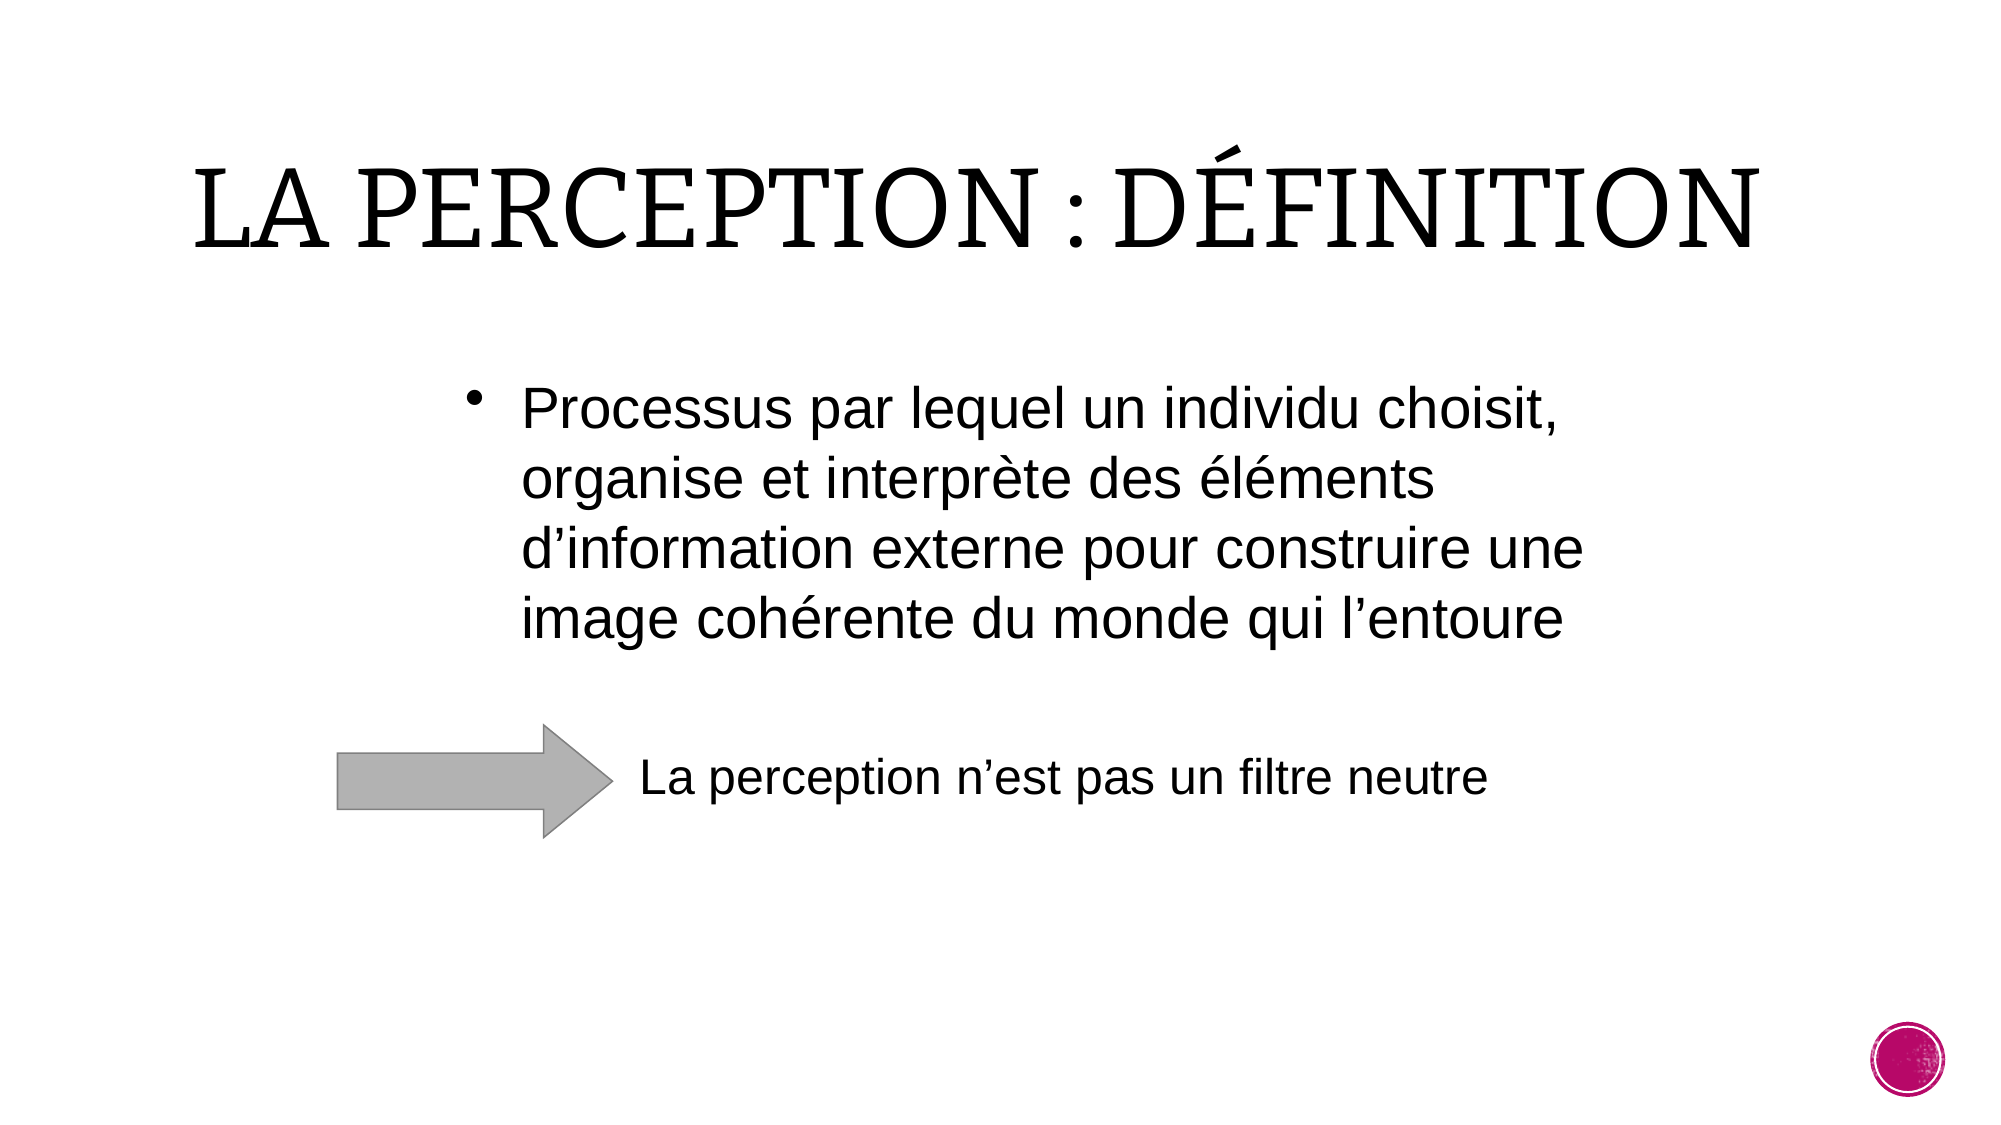

# La perception : définition
Processus par lequel un individu choisit, organise et interprète des éléments d’information externe pour construire une image cohérente du monde qui l’entoure

La perception n’est pas un filtre neutre